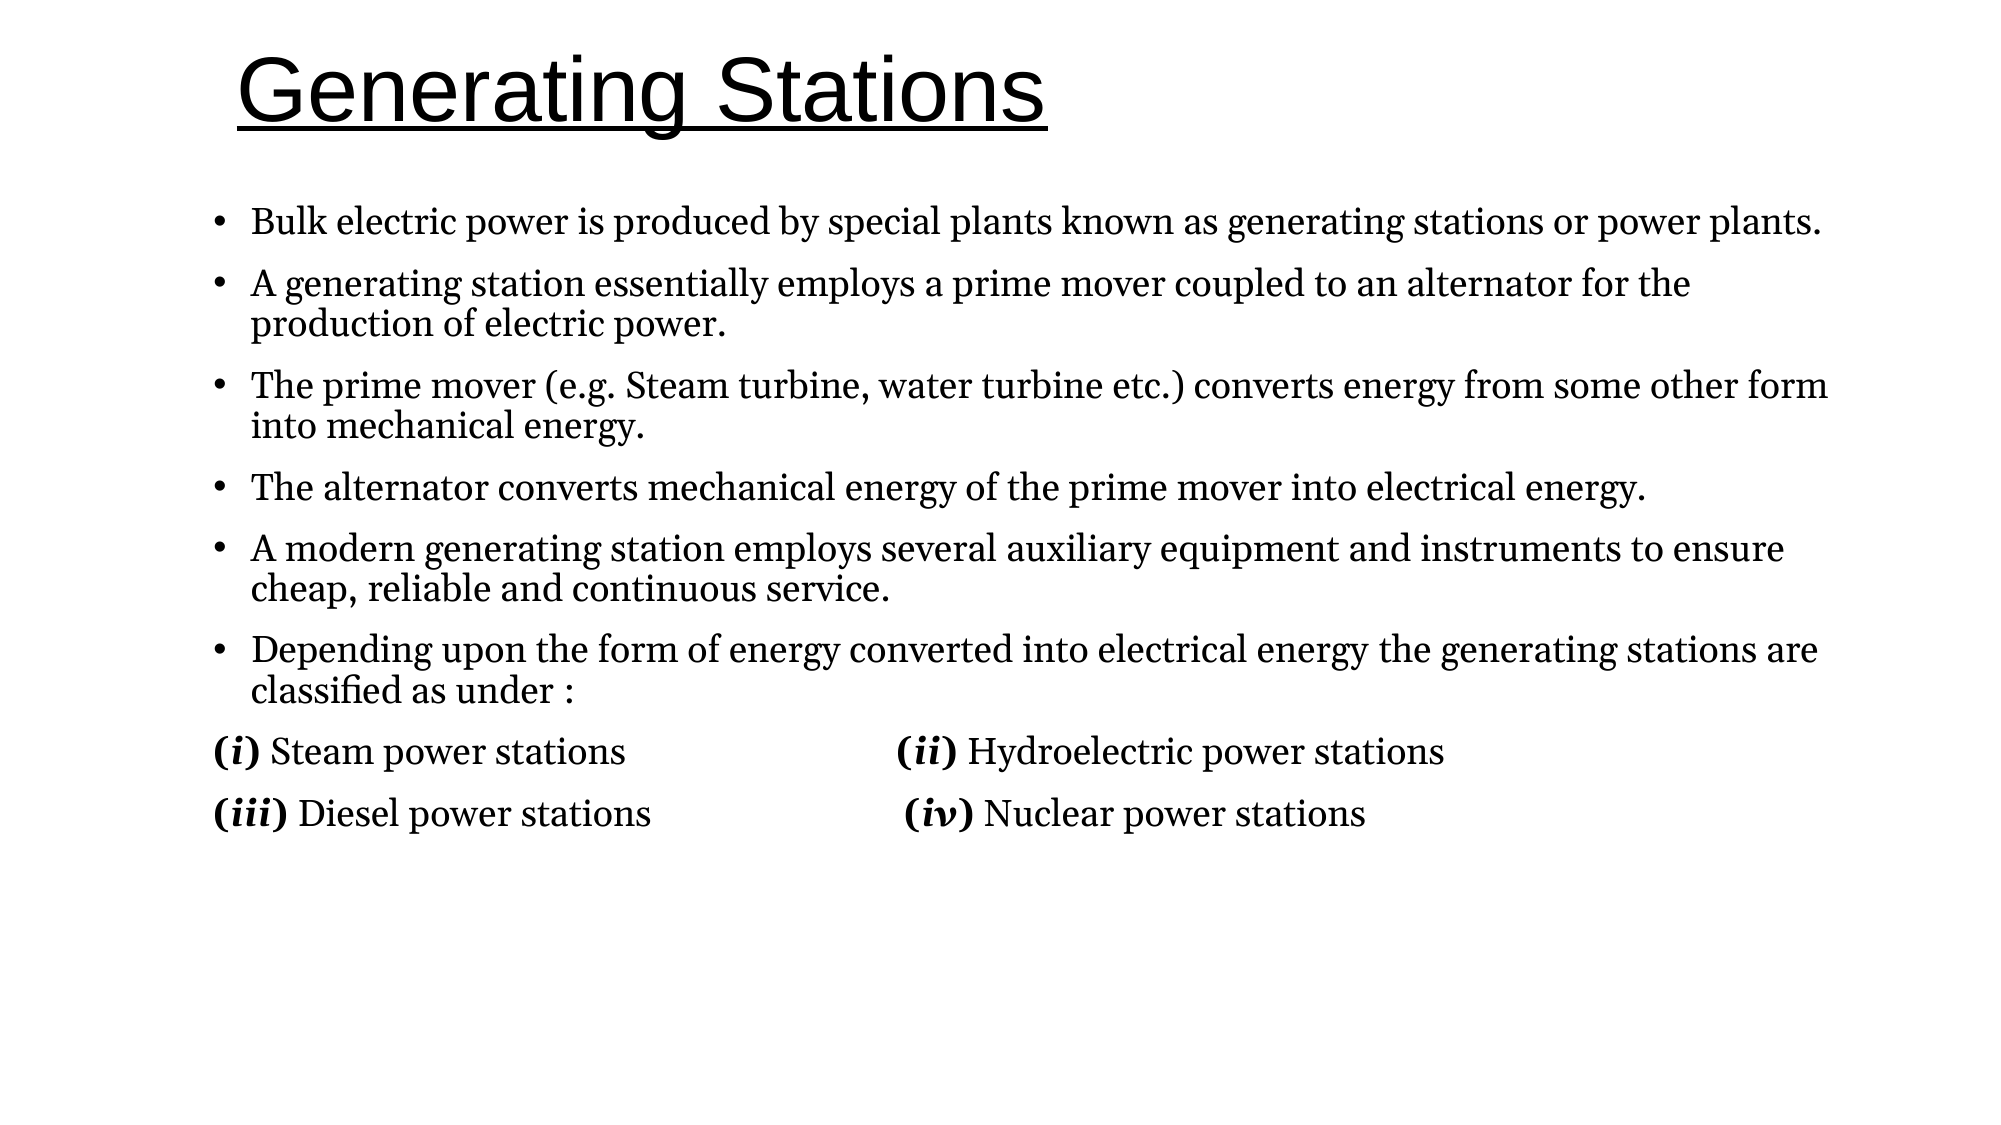

# Generating Stations
Bulk electric power is produced by special plants known as generating stations or power plants.
A generating station essentially employs a prime mover coupled to an alternator for the production of electric power.
The prime mover (e.g. Steam turbine, water turbine etc.) converts energy from some other form into mechanical energy.
The alternator converts mechanical energy of the prime mover into electrical energy.
A modern generating station employs several auxiliary equipment and instruments to ensure cheap, reliable and continuous service.
Depending upon the form of energy converted into electrical energy the generating stations are classified as under :
(i) Steam power stations                              (ii) Hydroelectric power stations
(iii) Diesel power stations                            (iv) Nuclear power stations